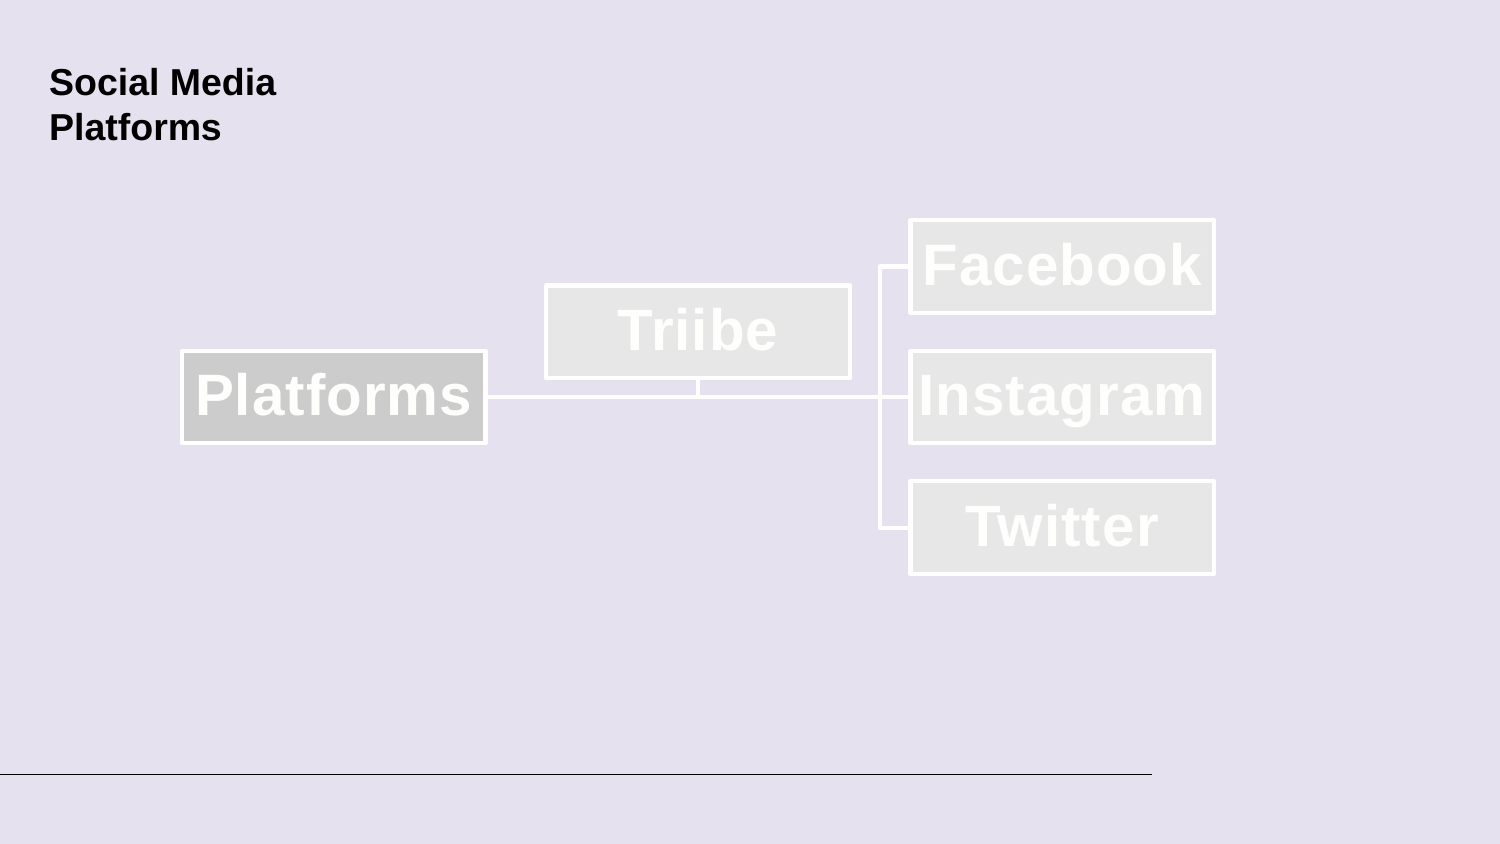

Social Media Platforms
Platforms
Facebook
Instagram
Twitter
Triibe